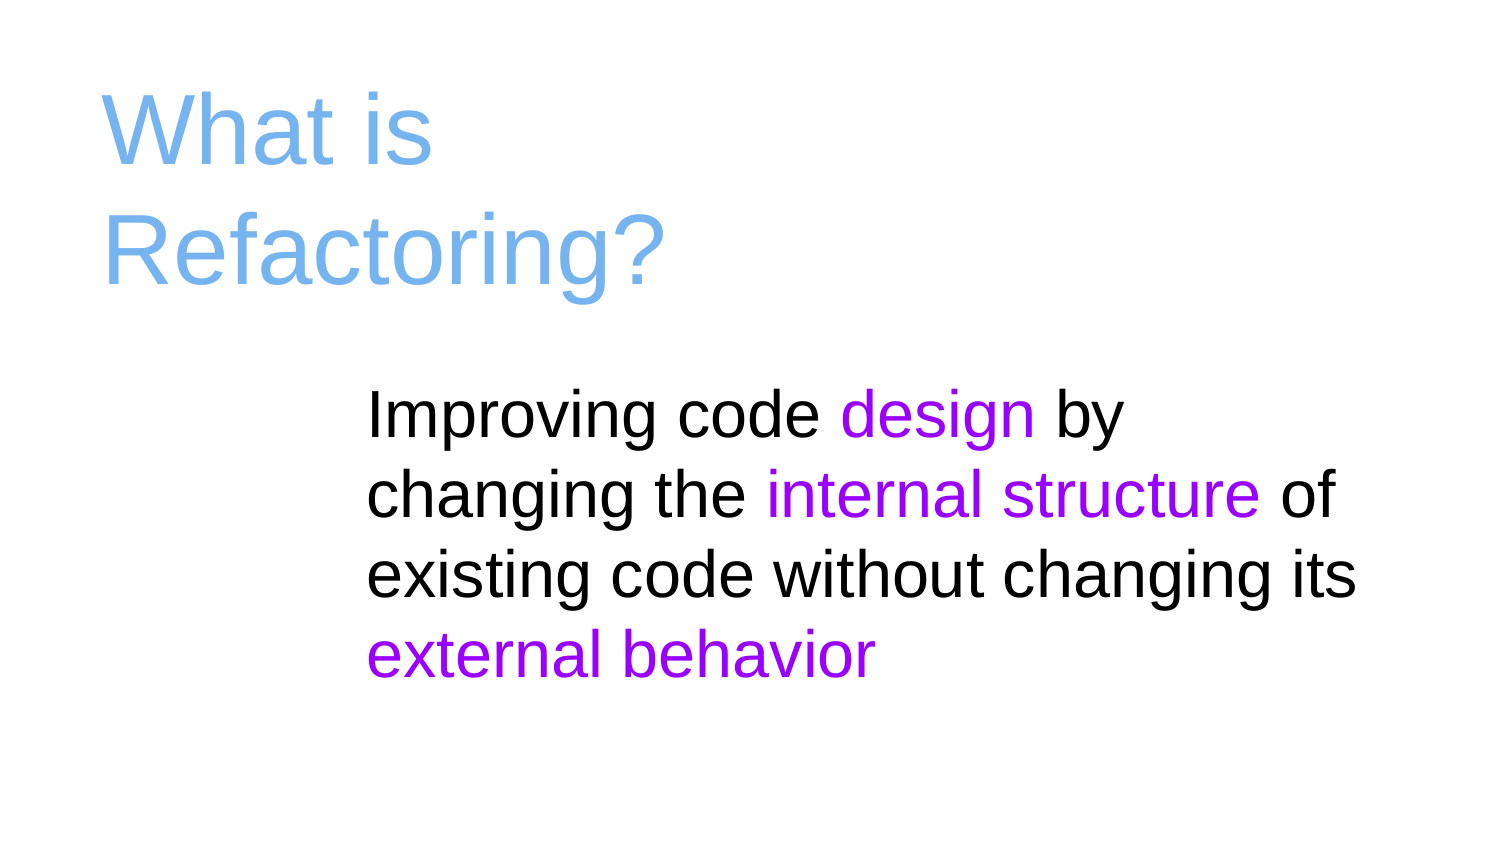

# What is Refactoring?
Improving code design by changing the internal structure of existing code without changing its external behavior